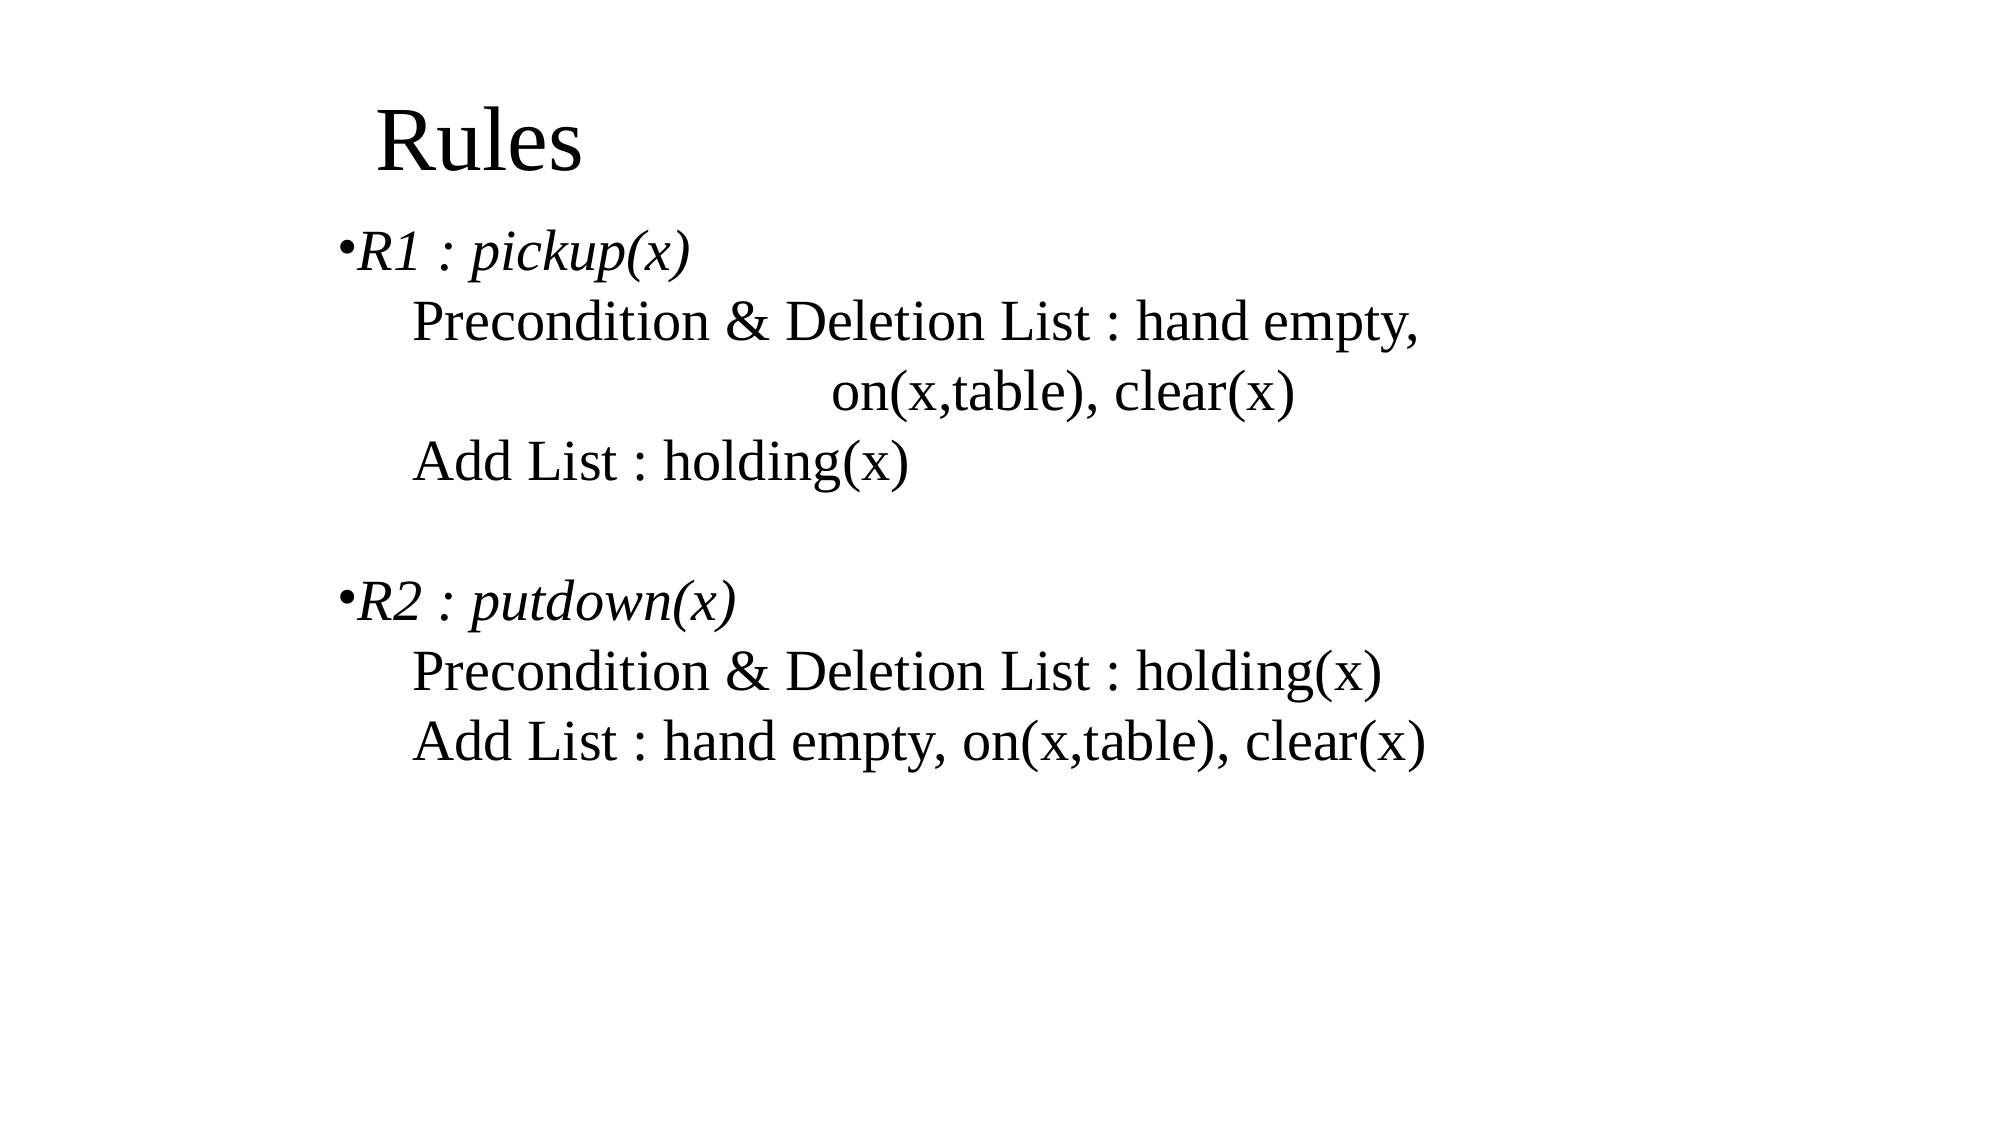

# Rules
R1 : pickup(x)
	Precondition & Deletion List : hand empty, 										   on(x,table), clear(x)
	Add List : holding(x)

R2 : putdown(x)
	Precondition & Deletion List : holding(x)
	Add List : hand empty, on(x,table), clear(x)